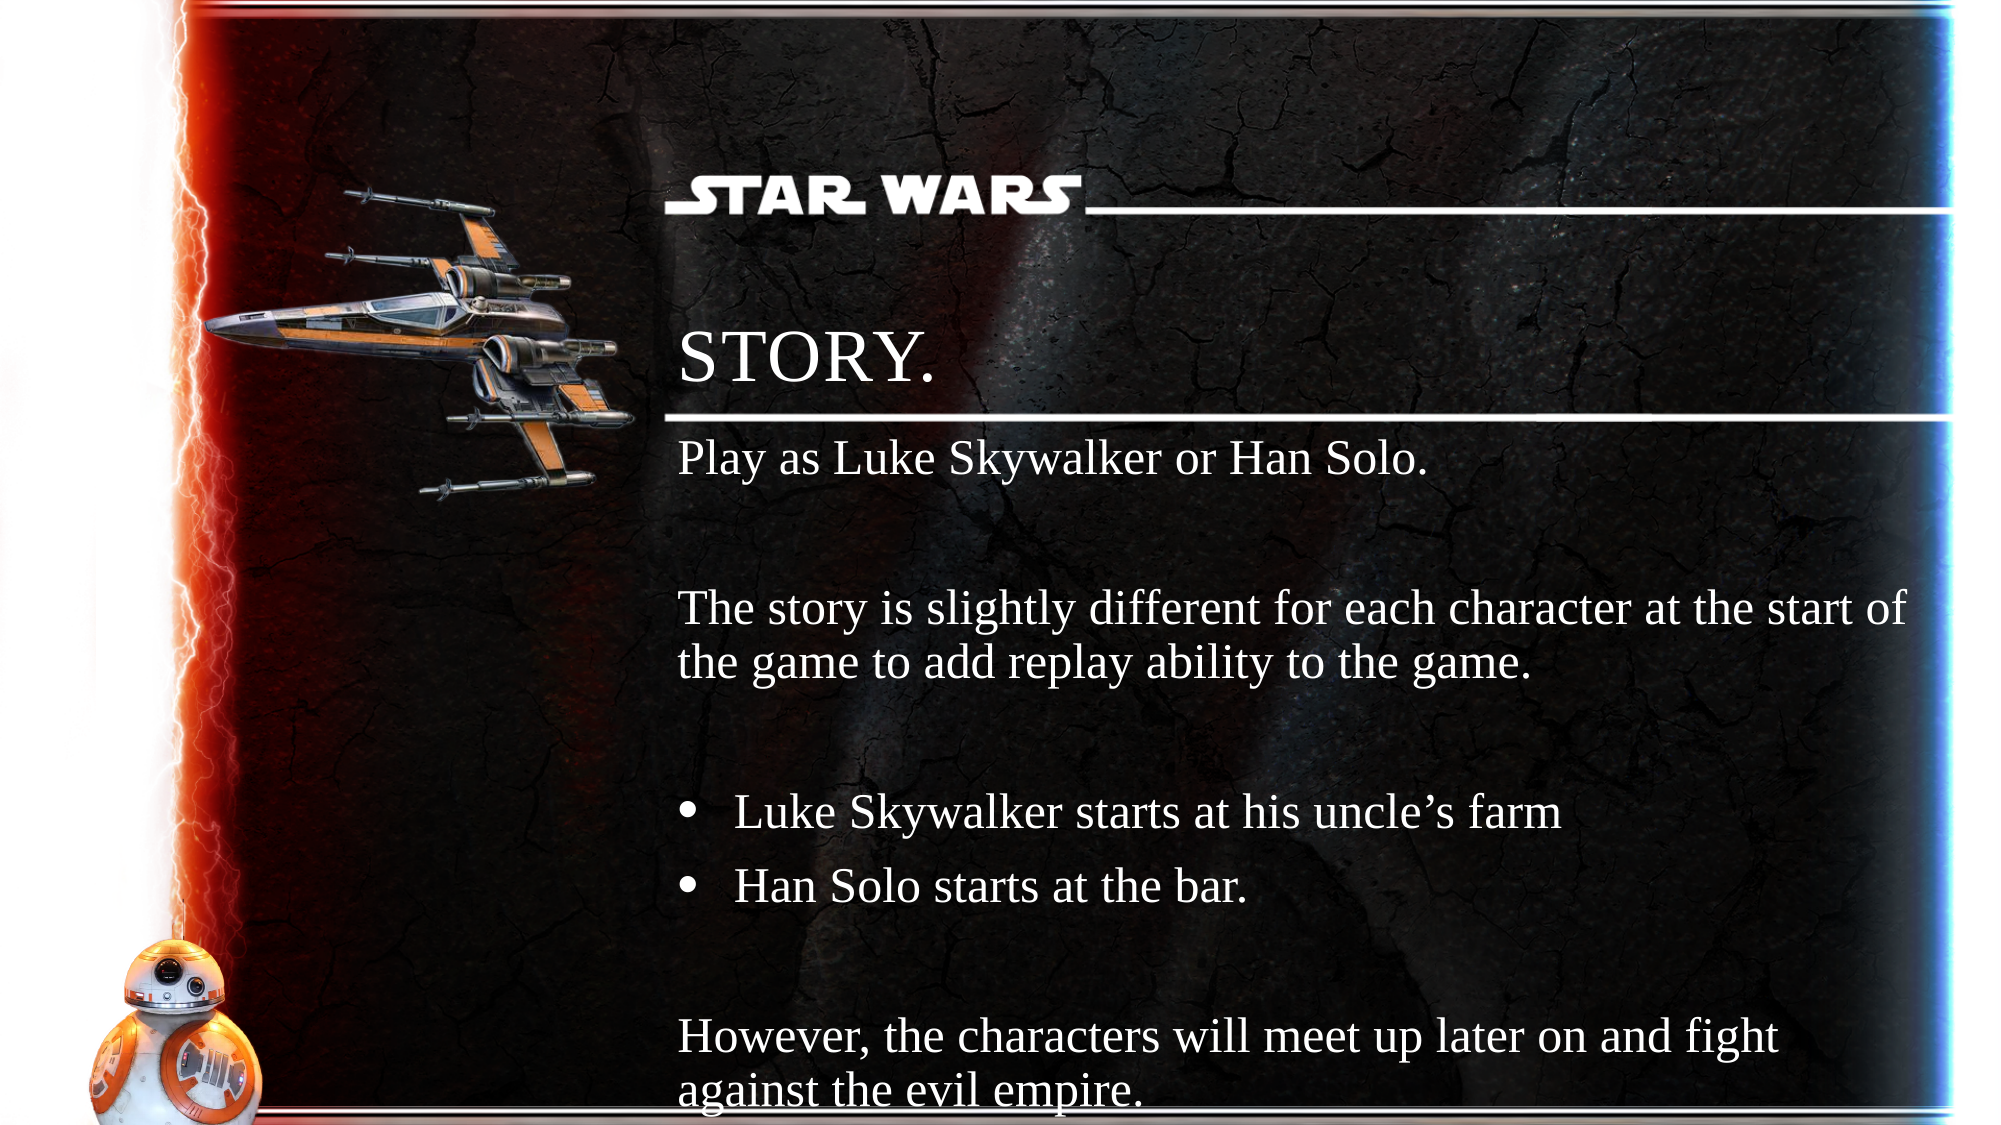

# Story.
Play as Luke Skywalker or Han Solo.

The story is slightly different for each character at the start of the game to add replay ability to the game.

Luke Skywalker starts at his uncle’s farm
Han Solo starts at the bar.

However, the characters will meet up later on and fight against the evil empire.